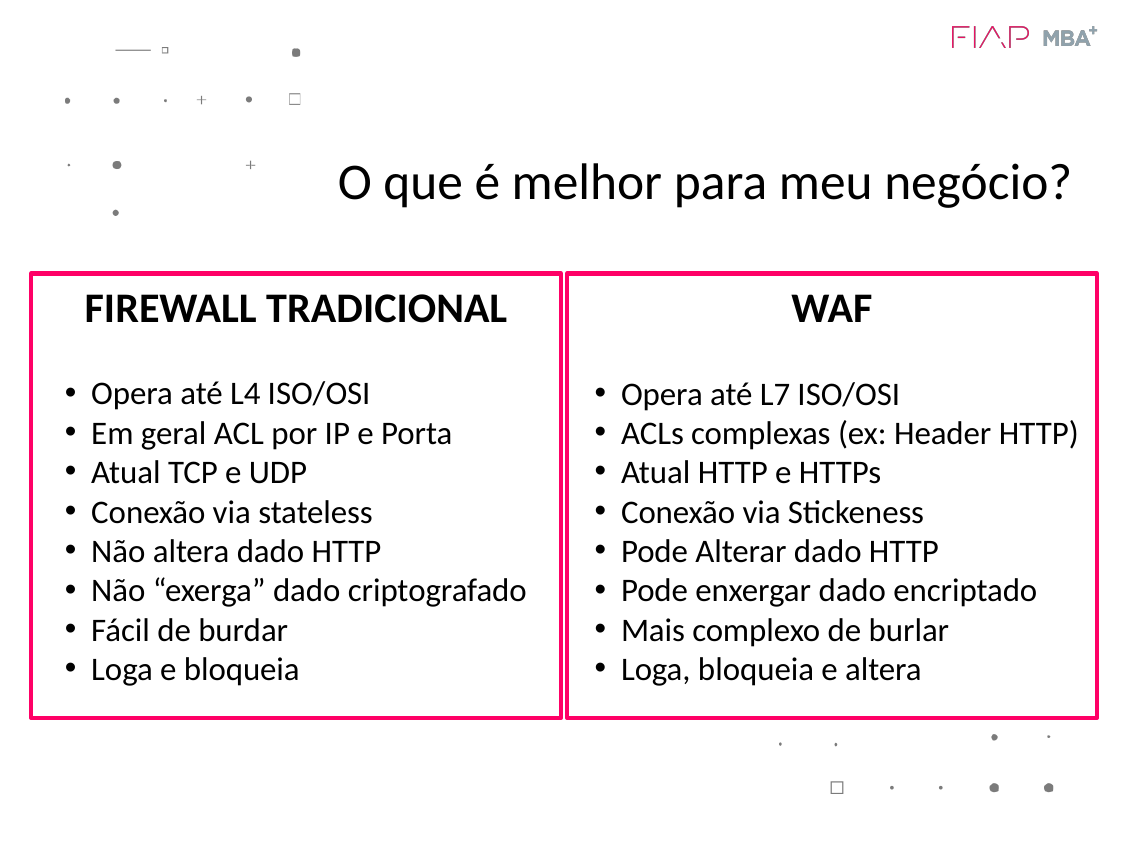

O que é melhor para meu negócio?
FIREWALL TRADICIONAL
WAF

Opera até L4 ISO/OSI
Em geral ACL por IP e Porta
Atual TCP e UDP
Conexão via stateless
Não altera dado HTTP
Não “exerga” dado criptografado
Fácil de burdar
Loga e bloqueia
Opera até L7 ISO/OSI
ACLs complexas (ex: Header HTTP)
Atual HTTP e HTTPs
Conexão via Stickeness
Pode Alterar dado HTTP
Pode enxergar dado encriptado
Mais complexo de burlar
Loga, bloqueia e altera